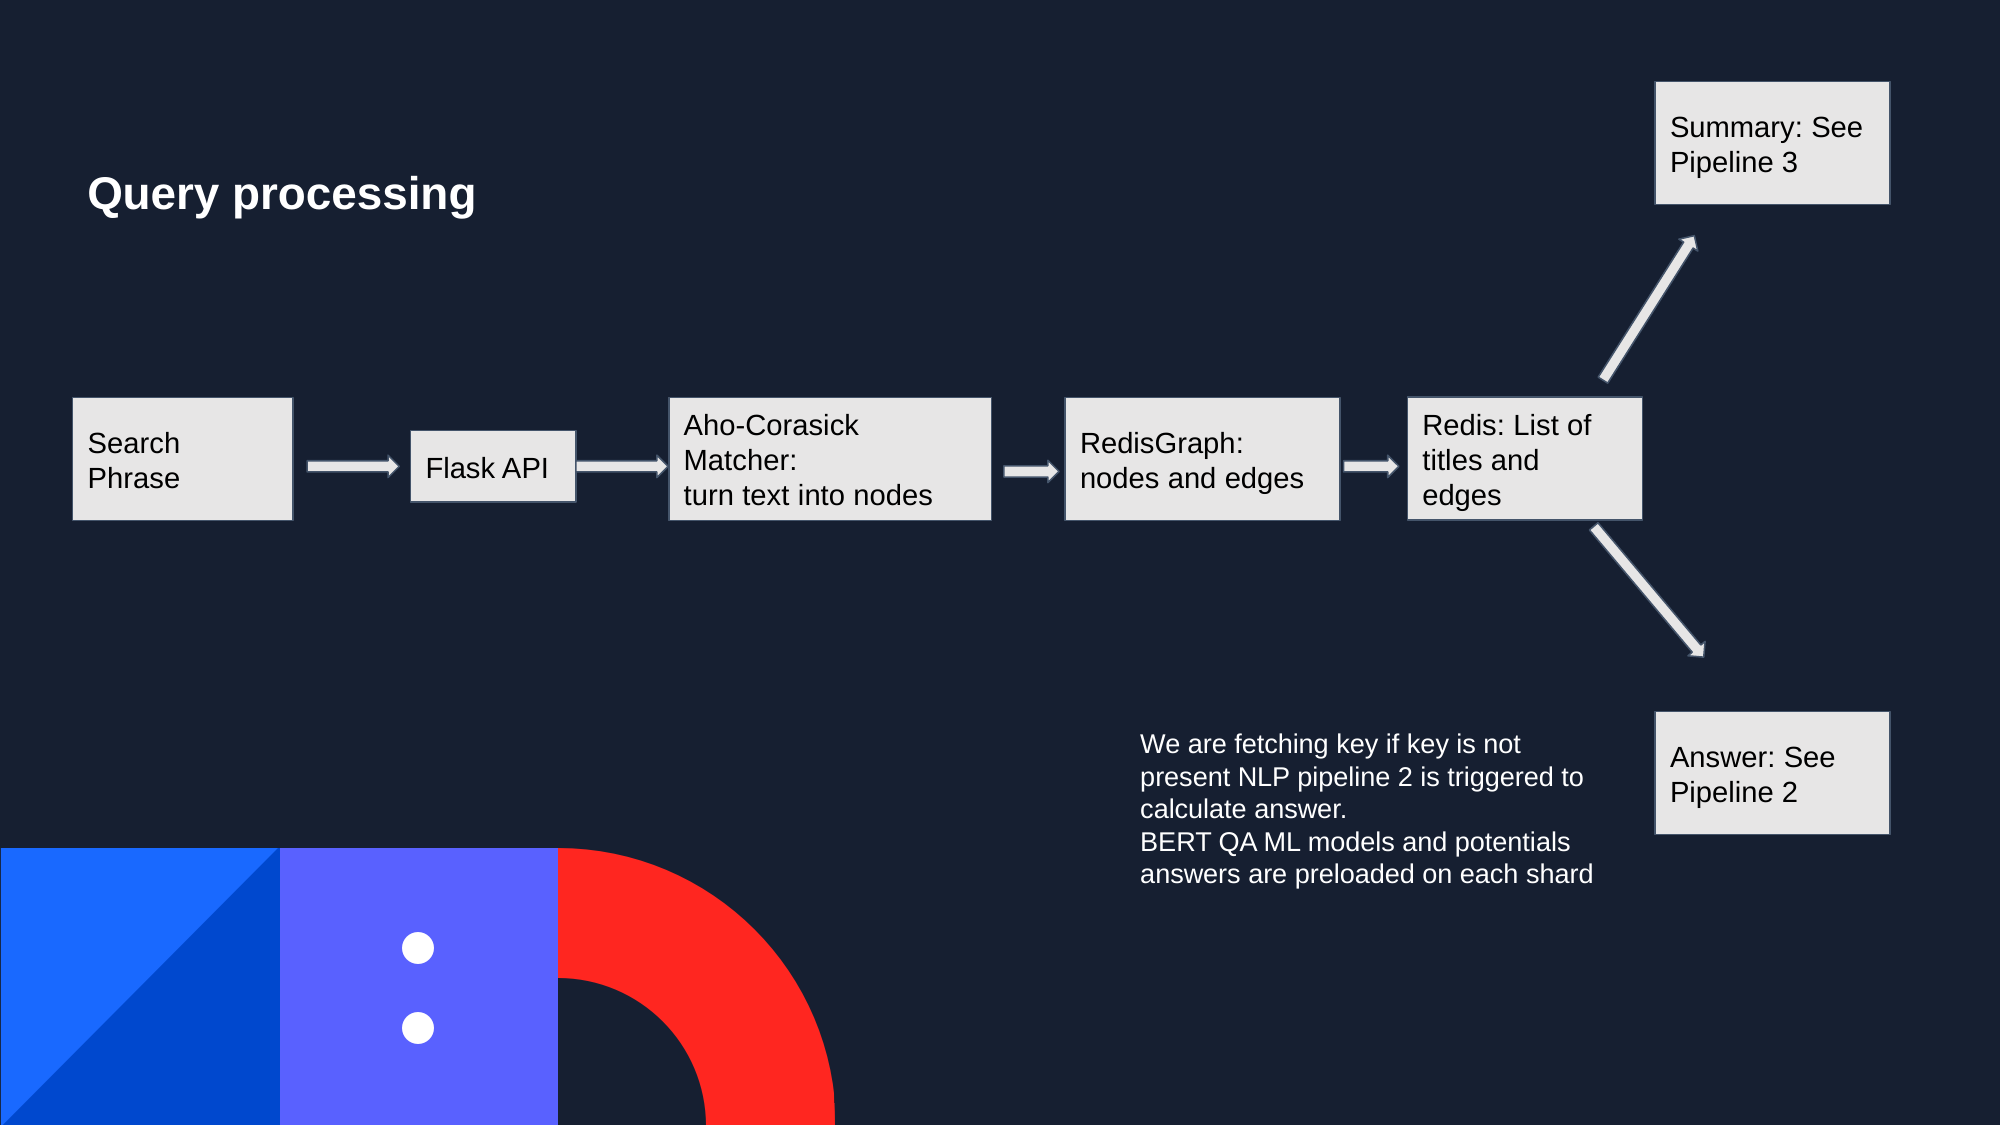

Summary: See Pipeline 3
Query processing

Redis: List of titles and edges
Search Phrase
Aho-Corasick Matcher:
turn text into nodes
RedisGraph:
nodes and edges
Flask API

We are fetching key if key is not present NLP pipeline 2 is triggered to calculate answer.
BERT QA ML models and potentials answers are preloaded on each shard
Answer: See Pipeline 2